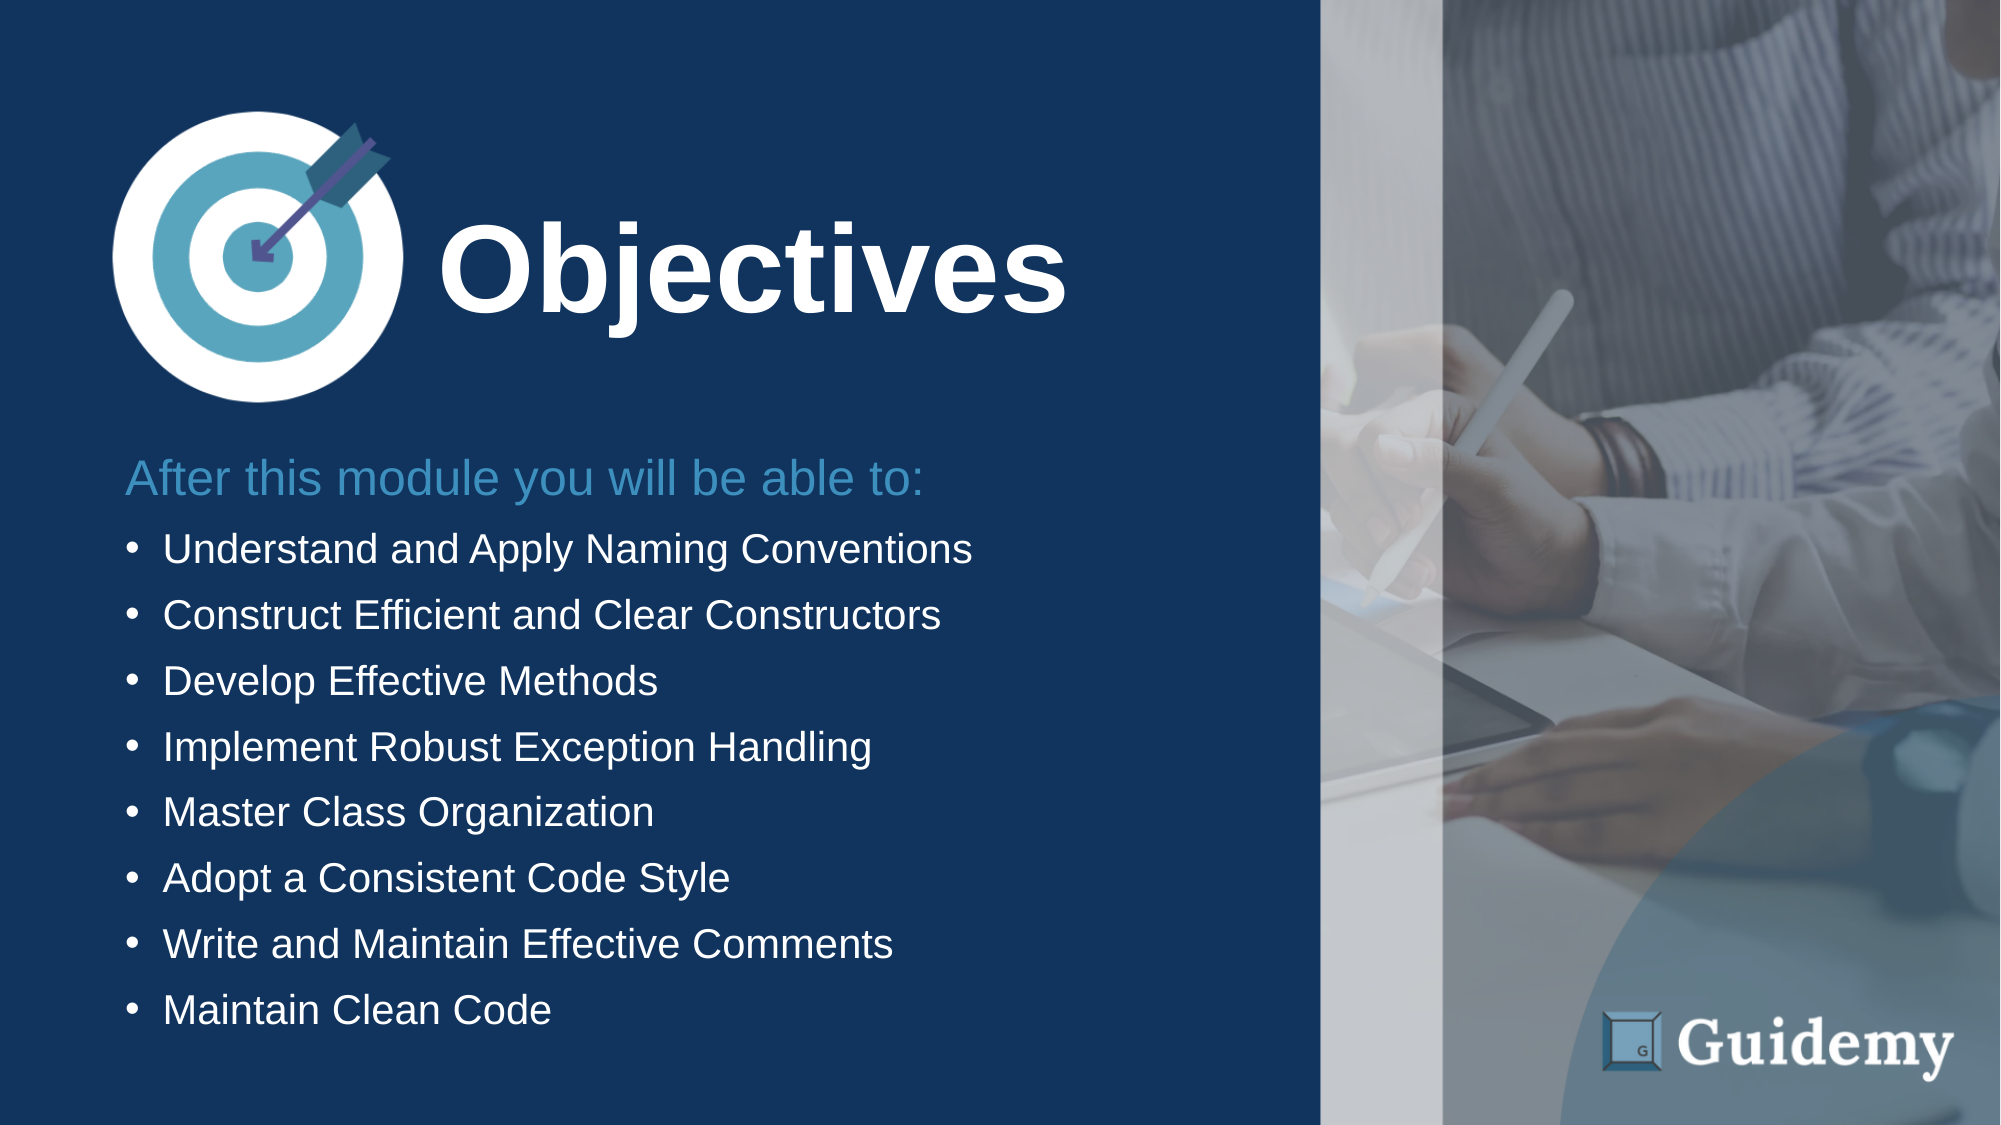

# Objectives
After this module you will be able to:
Understand and Apply Naming Conventions
Construct Efficient and Clear Constructors
Develop Effective Methods
Implement Robust Exception Handling
Master Class Organization
Adopt a Consistent Code Style
Write and Maintain Effective Comments
Maintain Clean Code